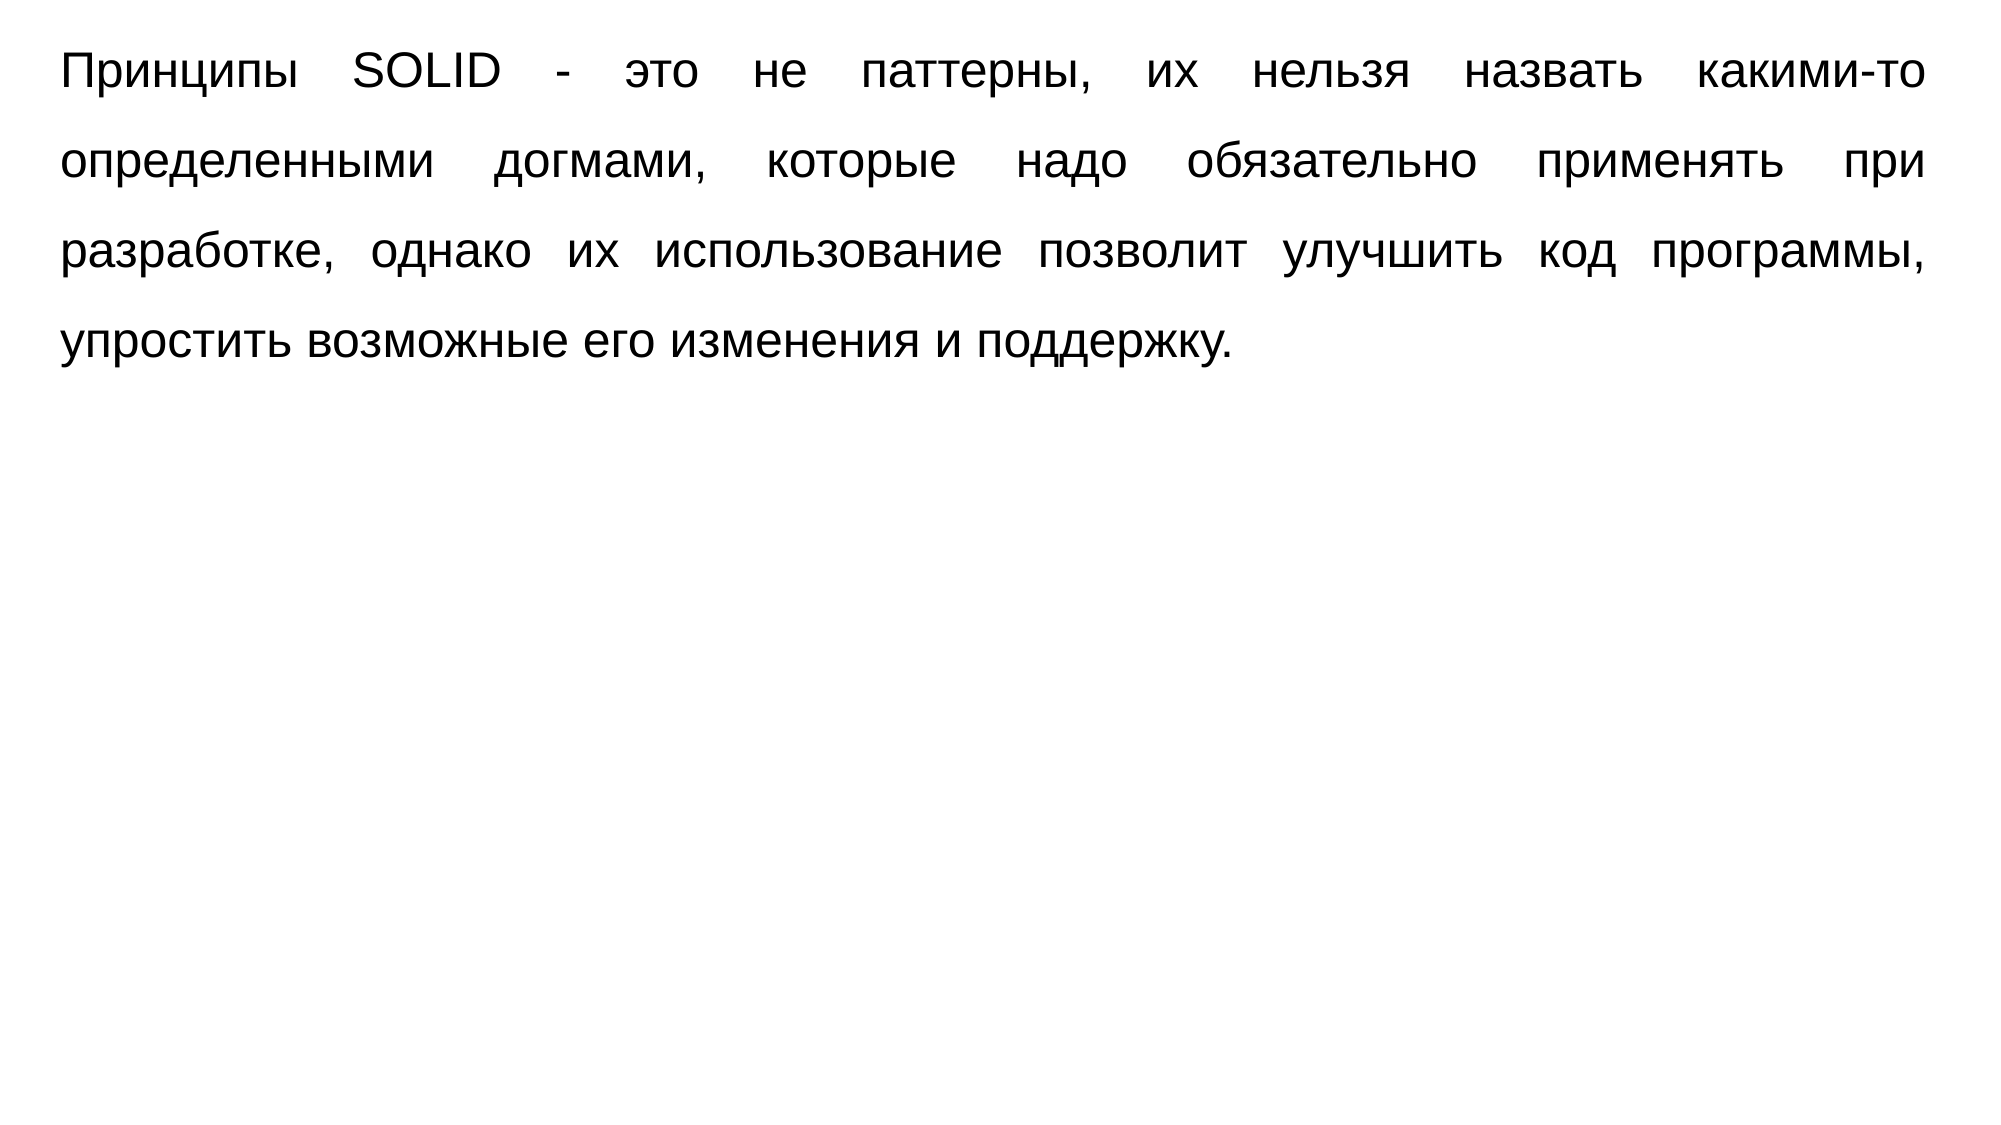

Принципы SOLID - это не паттерны, их нельзя назвать какими-то определенными догмами, которые надо обязательно применять при разработке, однако их использование позволит улучшить код программы, упростить возможные его изменения и поддержку.